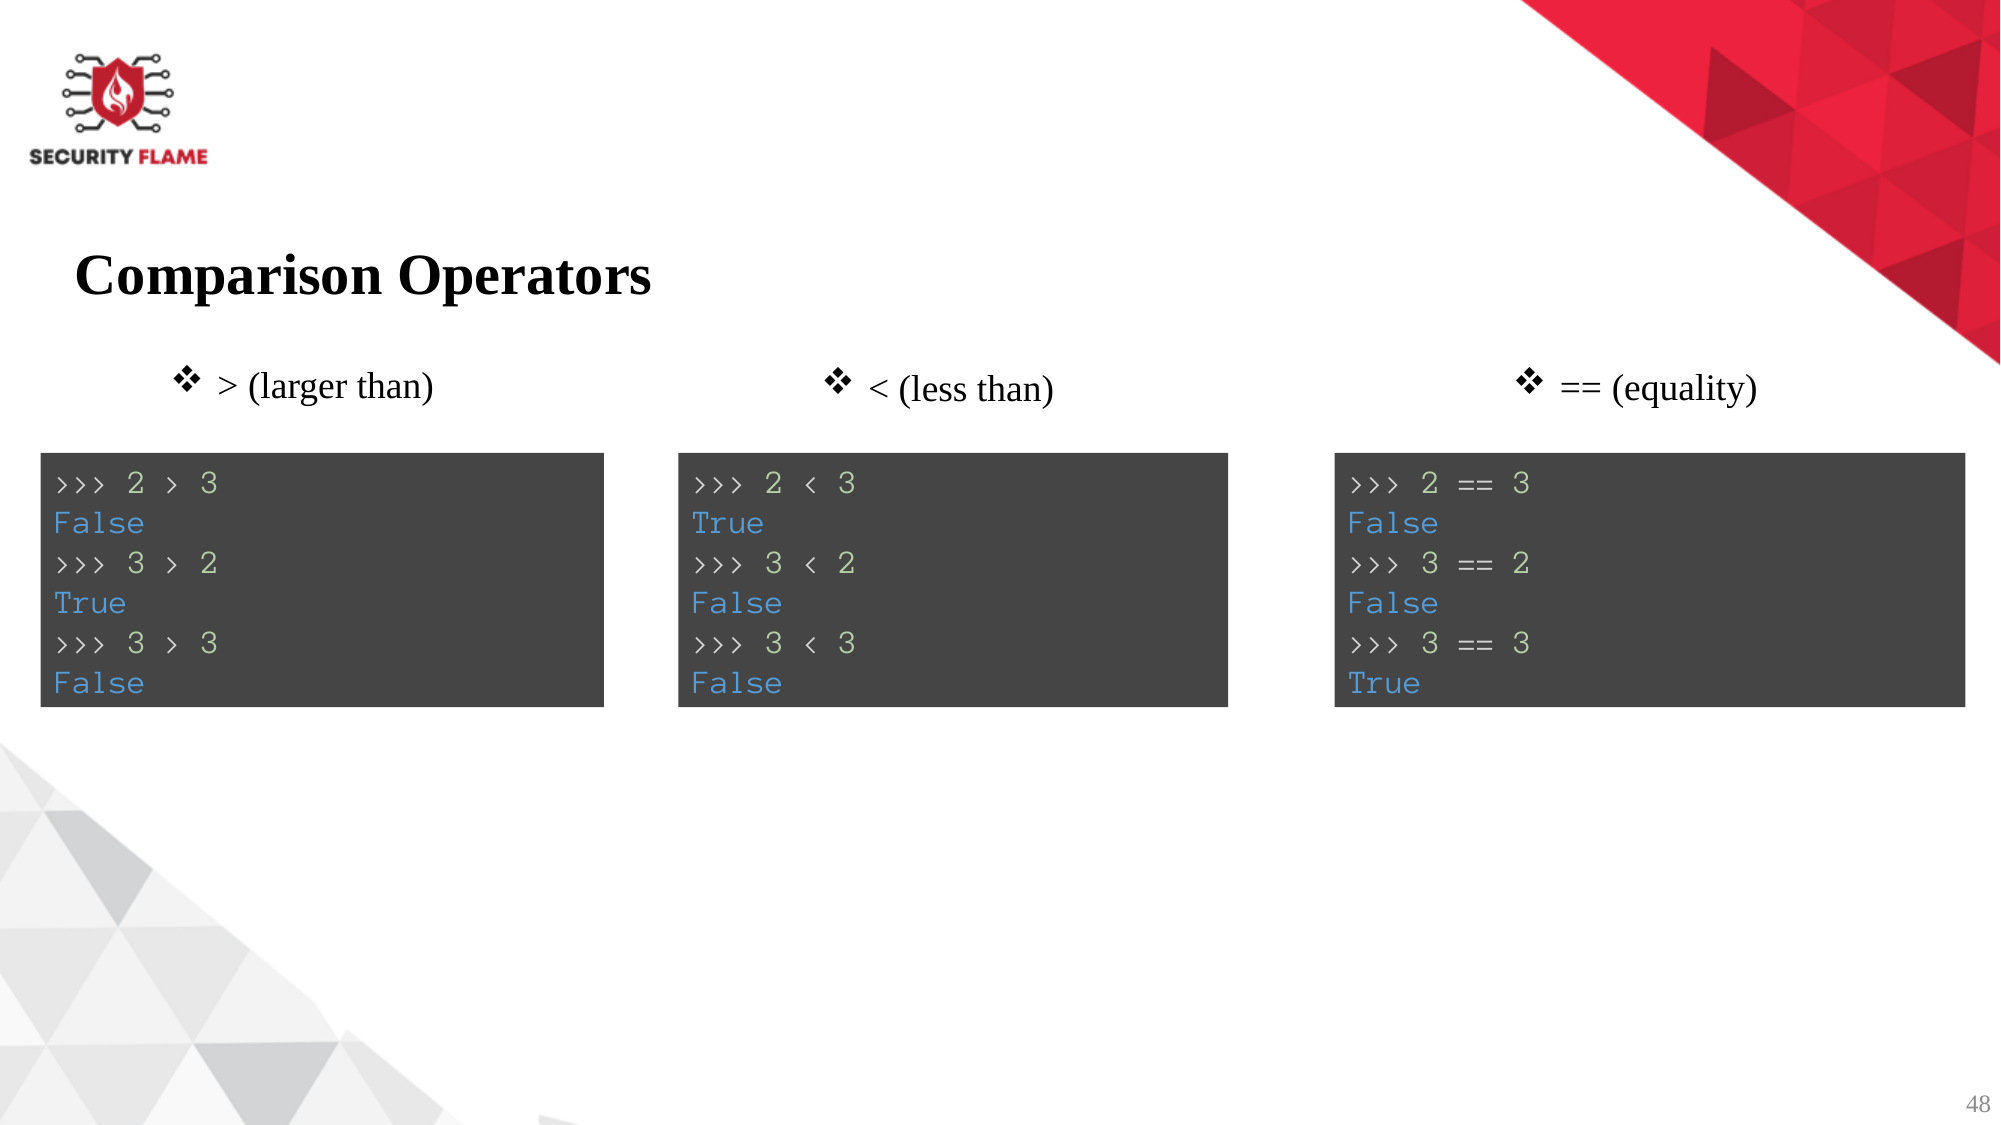

Comparison Operators
> (larger than)
== (equality)
< (less than)
>>> 2 > 3
False
>>> 3 > 2
True
>>> 3 > 3
False
>>> 2 < 3
True
>>> 3 < 2
False
>>> 3 < 3
False
>>> 2 == 3
False
>>> 3 == 2
False
>>> 3 == 3
True
48